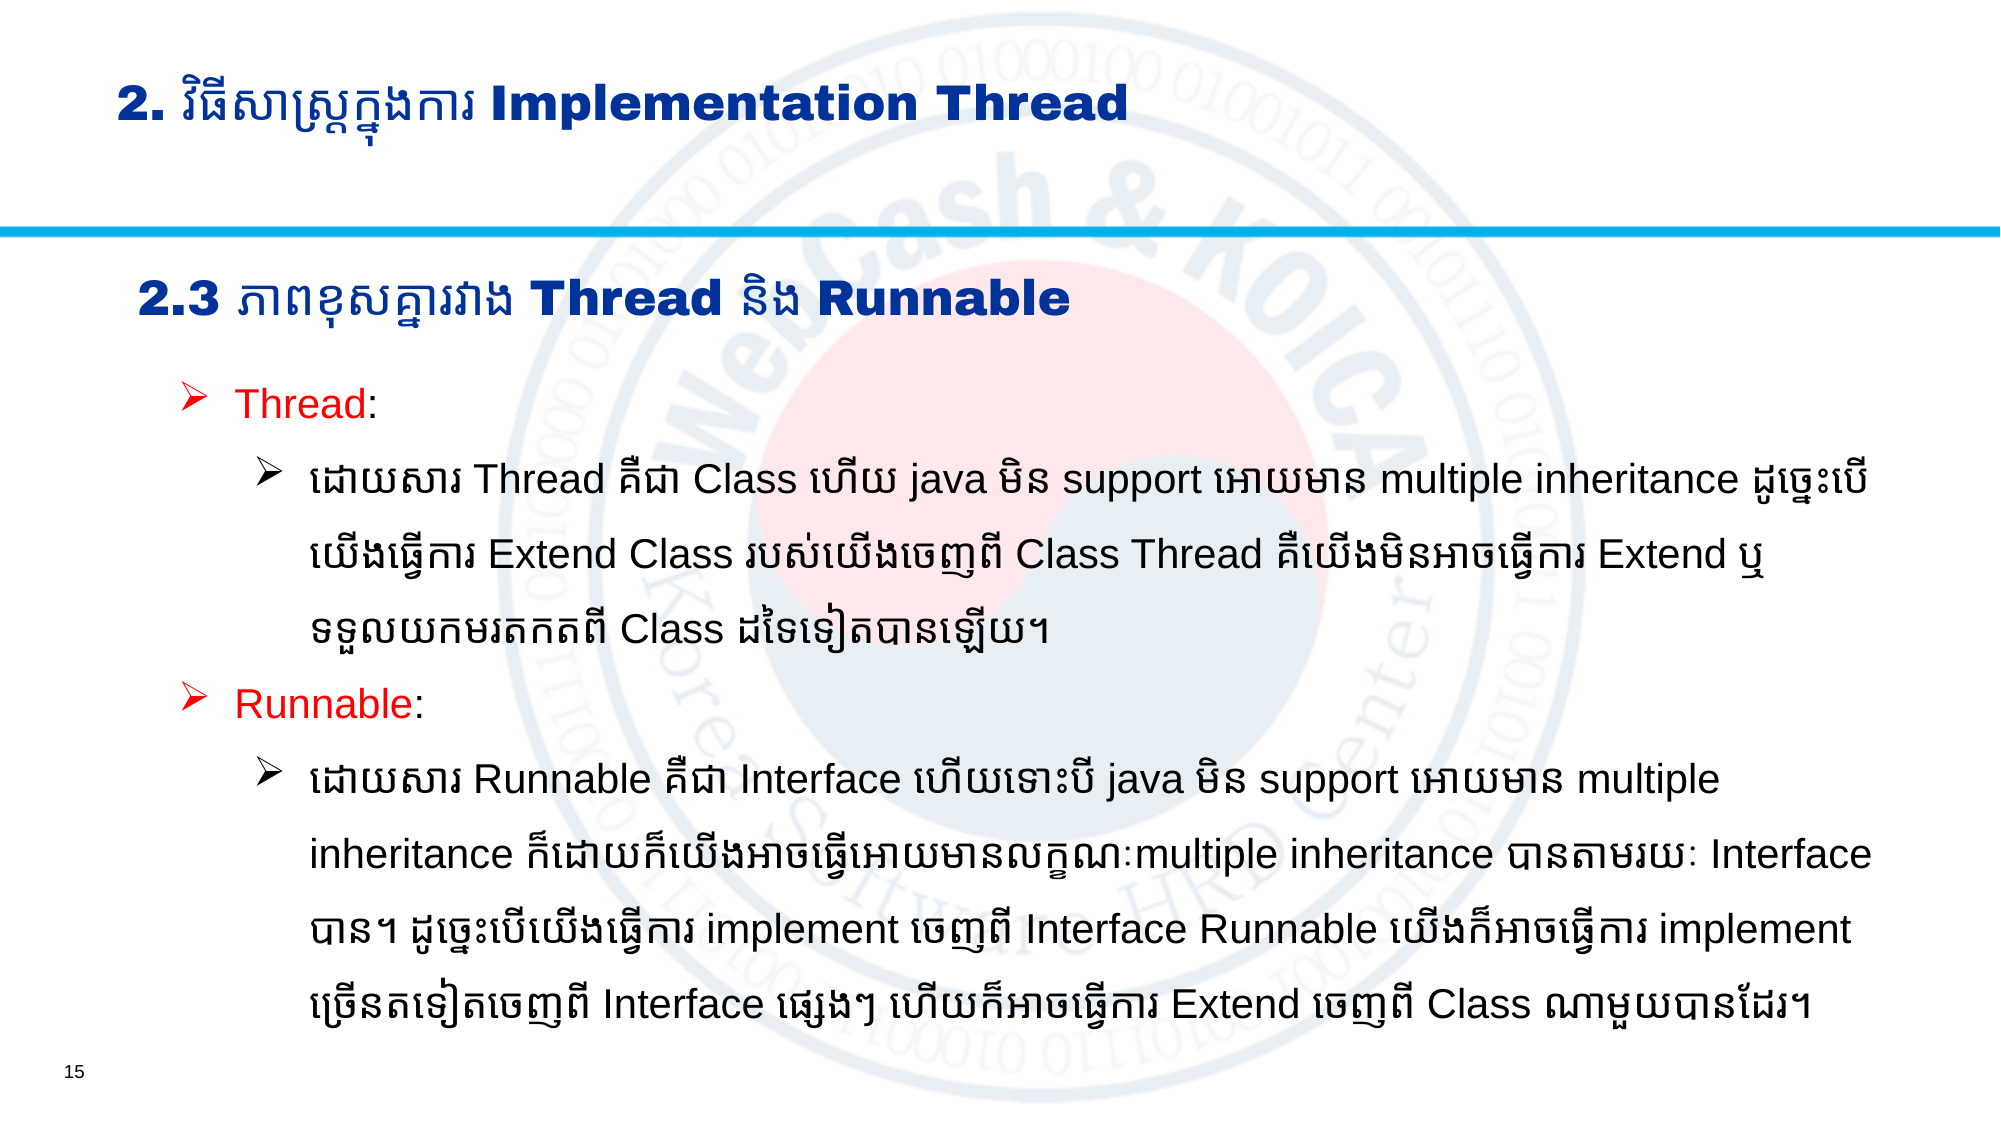

# 2. វិធីសាស្ត្រក្នុងការ Implementation Thread
2.3 ភាពខុសគ្នារវាង Thread និង Runnable
Thread:
ដោយសារ Thread គឺជា Class ហើយ java មិន support អោយមាន multiple inheritance ដូច្នេះបើយើងធ្វើការ Extend Class របស់យើងចេញពី Class Thread គឺយើងមិនអាចធ្វើការ Extend ឬទទួលយកមរតកតពី Class ដទៃទៀតបានឡើយ។
Runnable:
ដោយសារ Runnable គឺជា Interface ហើយទោះបី java មិន support អោយមាន multiple inheritance ក៏ដោយក៏យើងអាចធ្វើអោយមានលក្ខណៈmultiple inheritance បានតាមរយៈ Interface បាន។ ដូច្នេះបើយើងធ្វើការ implement ចេញពី Interface Runnable យើងក៏អាចធ្វើការ implement ច្រើនតទៀតចេញពី Interface ផ្សេងៗ ហើយក៏អាចធ្វើការ Extend ចេញពី Class ណាមួយបានដែរ។

15